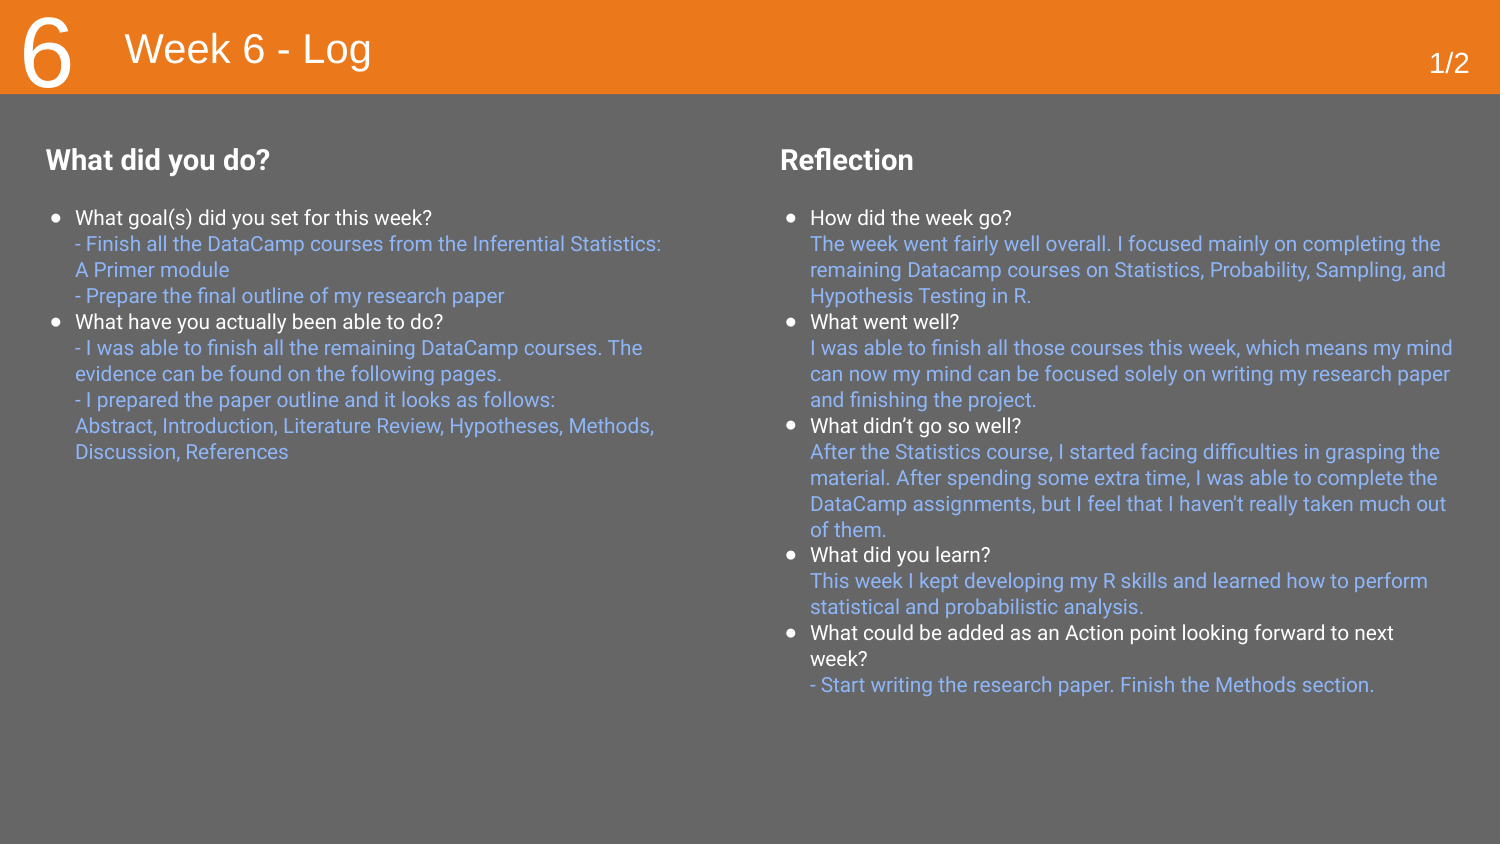

6
# Week 6 - Log
1/2

What did you do?
Reflection
What goal(s) did you set for this week?
- Finish all the DataCamp courses from the Inferential Statistics: A Primer module
- Prepare the final outline of my research paper
What have you actually been able to do? 
- I was able to finish all the remaining DataCamp courses. The evidence can be found on the following pages.
- I prepared the paper outline and it looks as follows:
Abstract, Introduction, Literature Review, Hypotheses, Methods, Discussion, References

How did the week go? 
The week went fairly well overall. I focused mainly on completing the remaining Datacamp courses on Statistics, Probability, Sampling, and Hypothesis Testing in R.
What went well? 
I was able to finish all those courses this week, which means my mind can now my mind can be focused solely on writing my research paper and finishing the project.
What didn’t go so well? 
After the Statistics course, I started facing difficulties in grasping the material. After spending some extra time, I was able to complete the DataCamp assignments, but I feel that I haven't really taken much out of them.
What did you learn? 
This week I kept developing my R skills and learned how to perform statistical and probabilistic analysis.
What could be added as an Action point looking forward to next week?
- Start writing the research paper. Finish the Methods section.